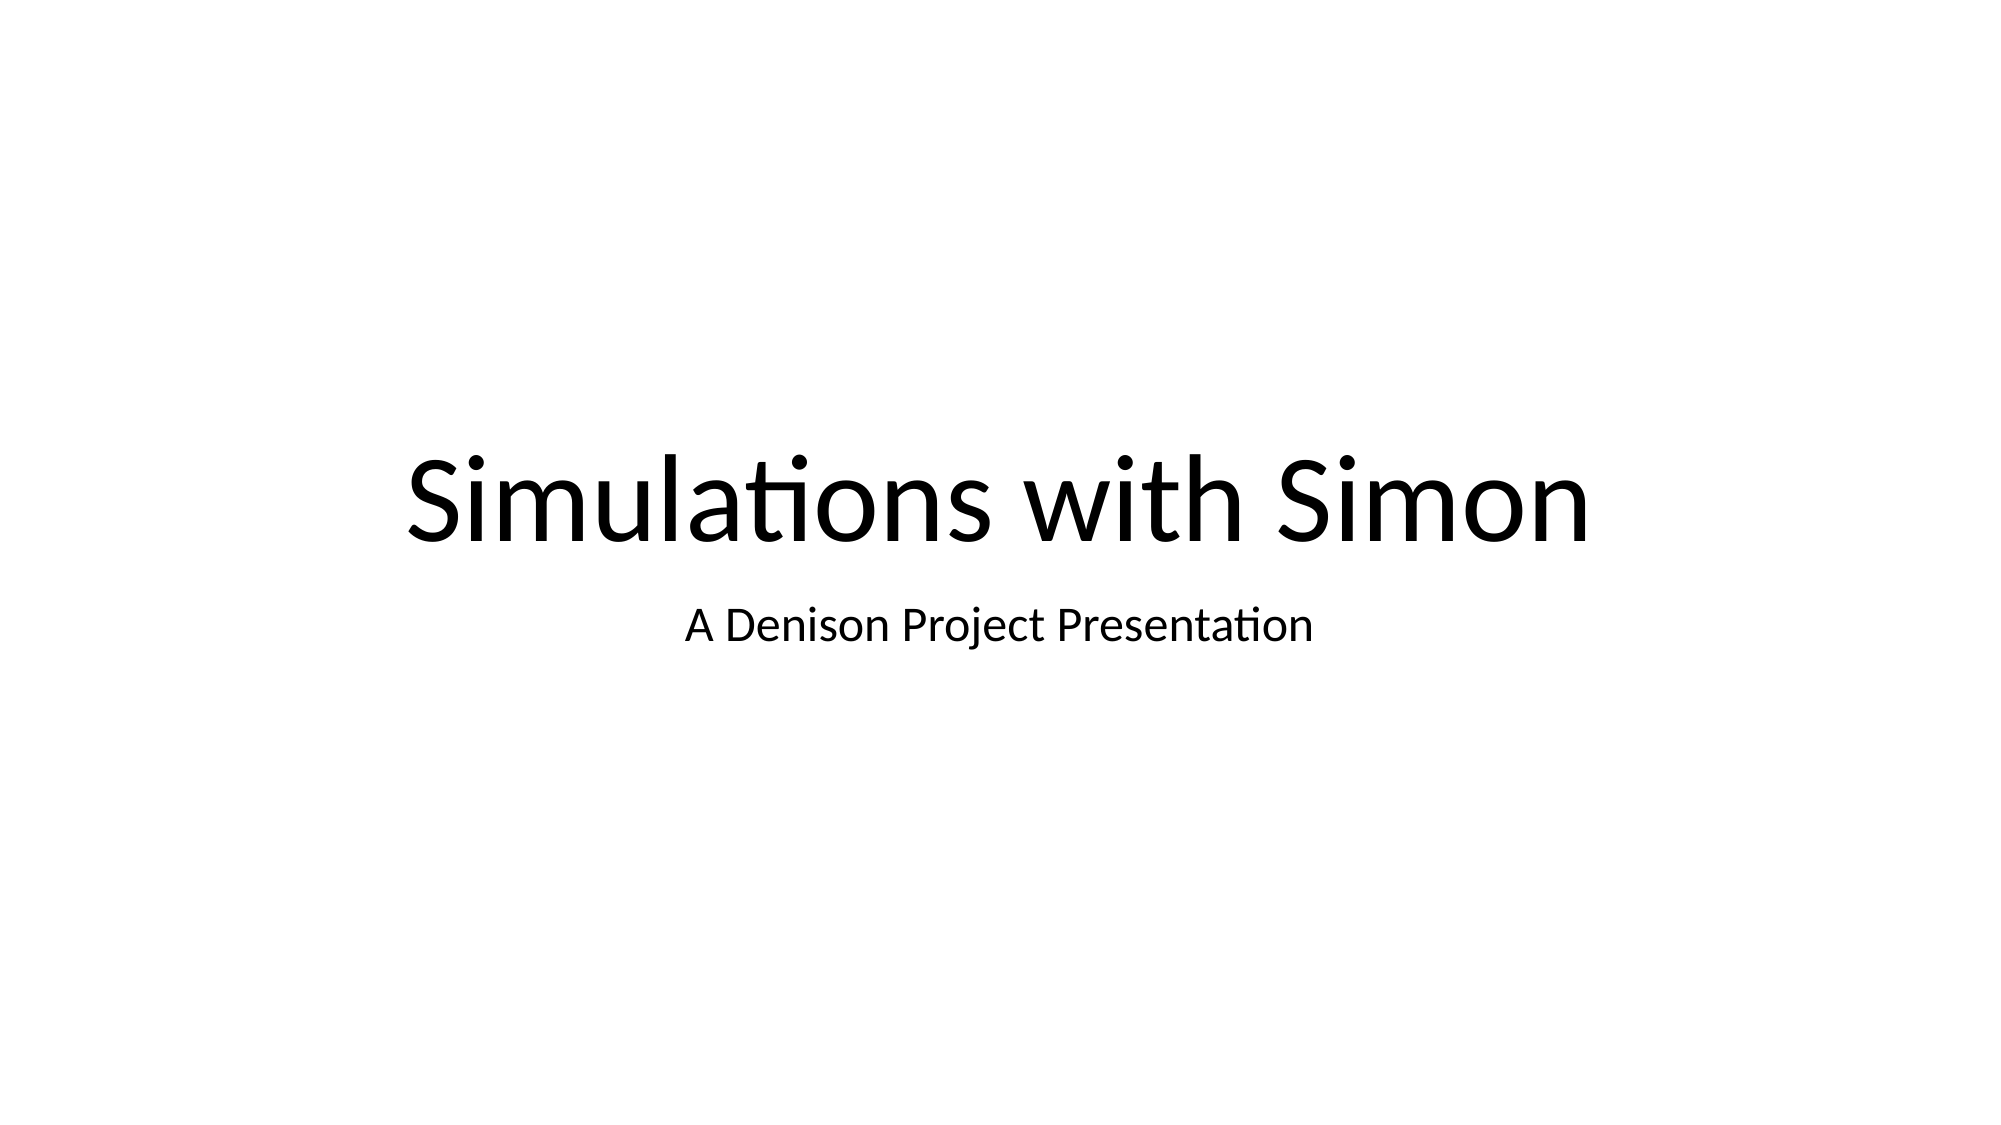

# Simulations with Simon
A Denison Project Presentation